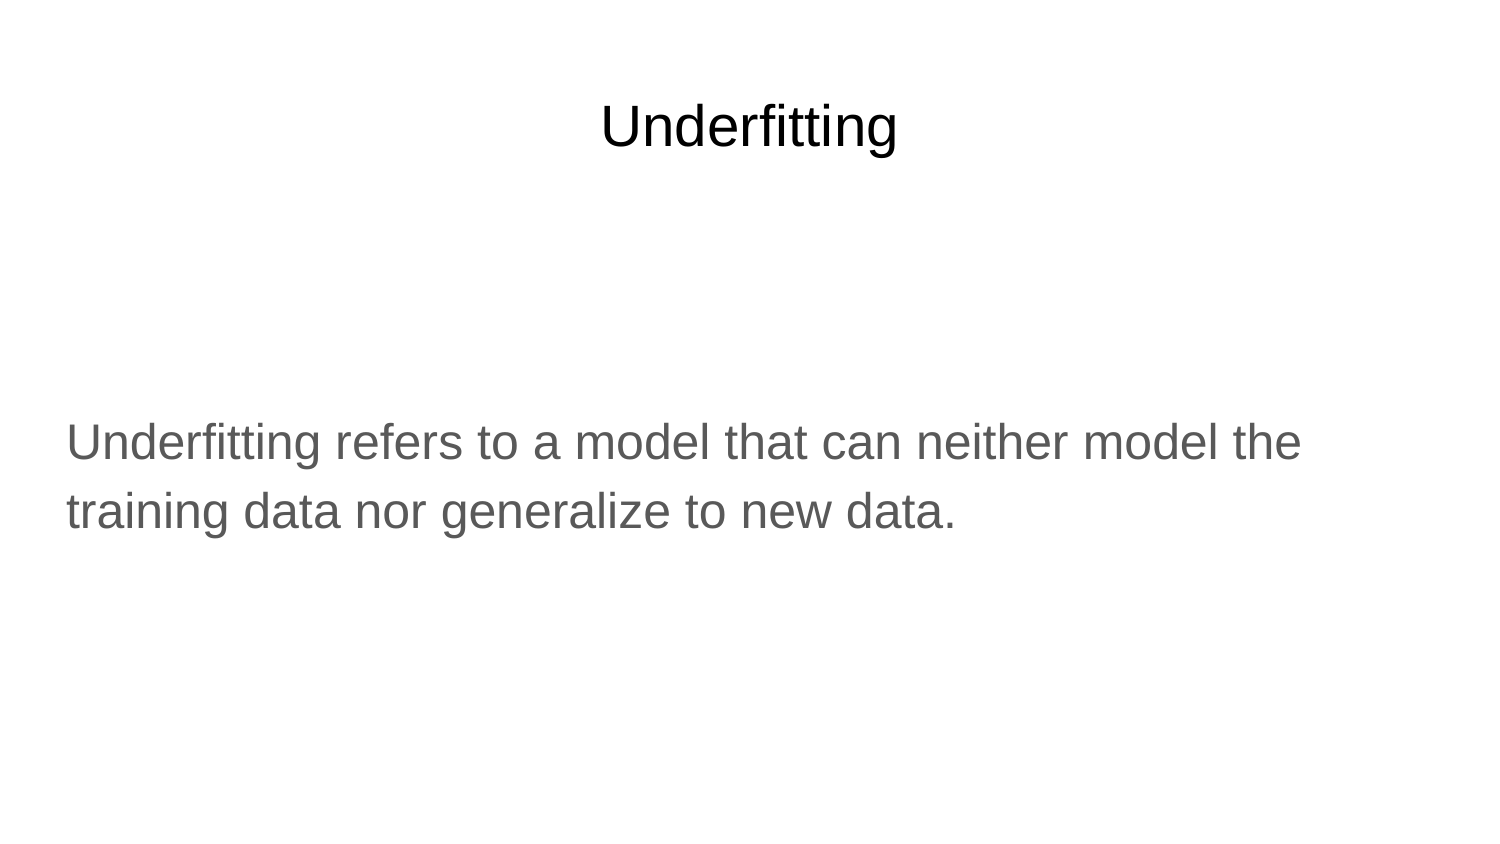

# Underfitting

Underfitting refers to a model that can neither model the training data nor generalize to new data.